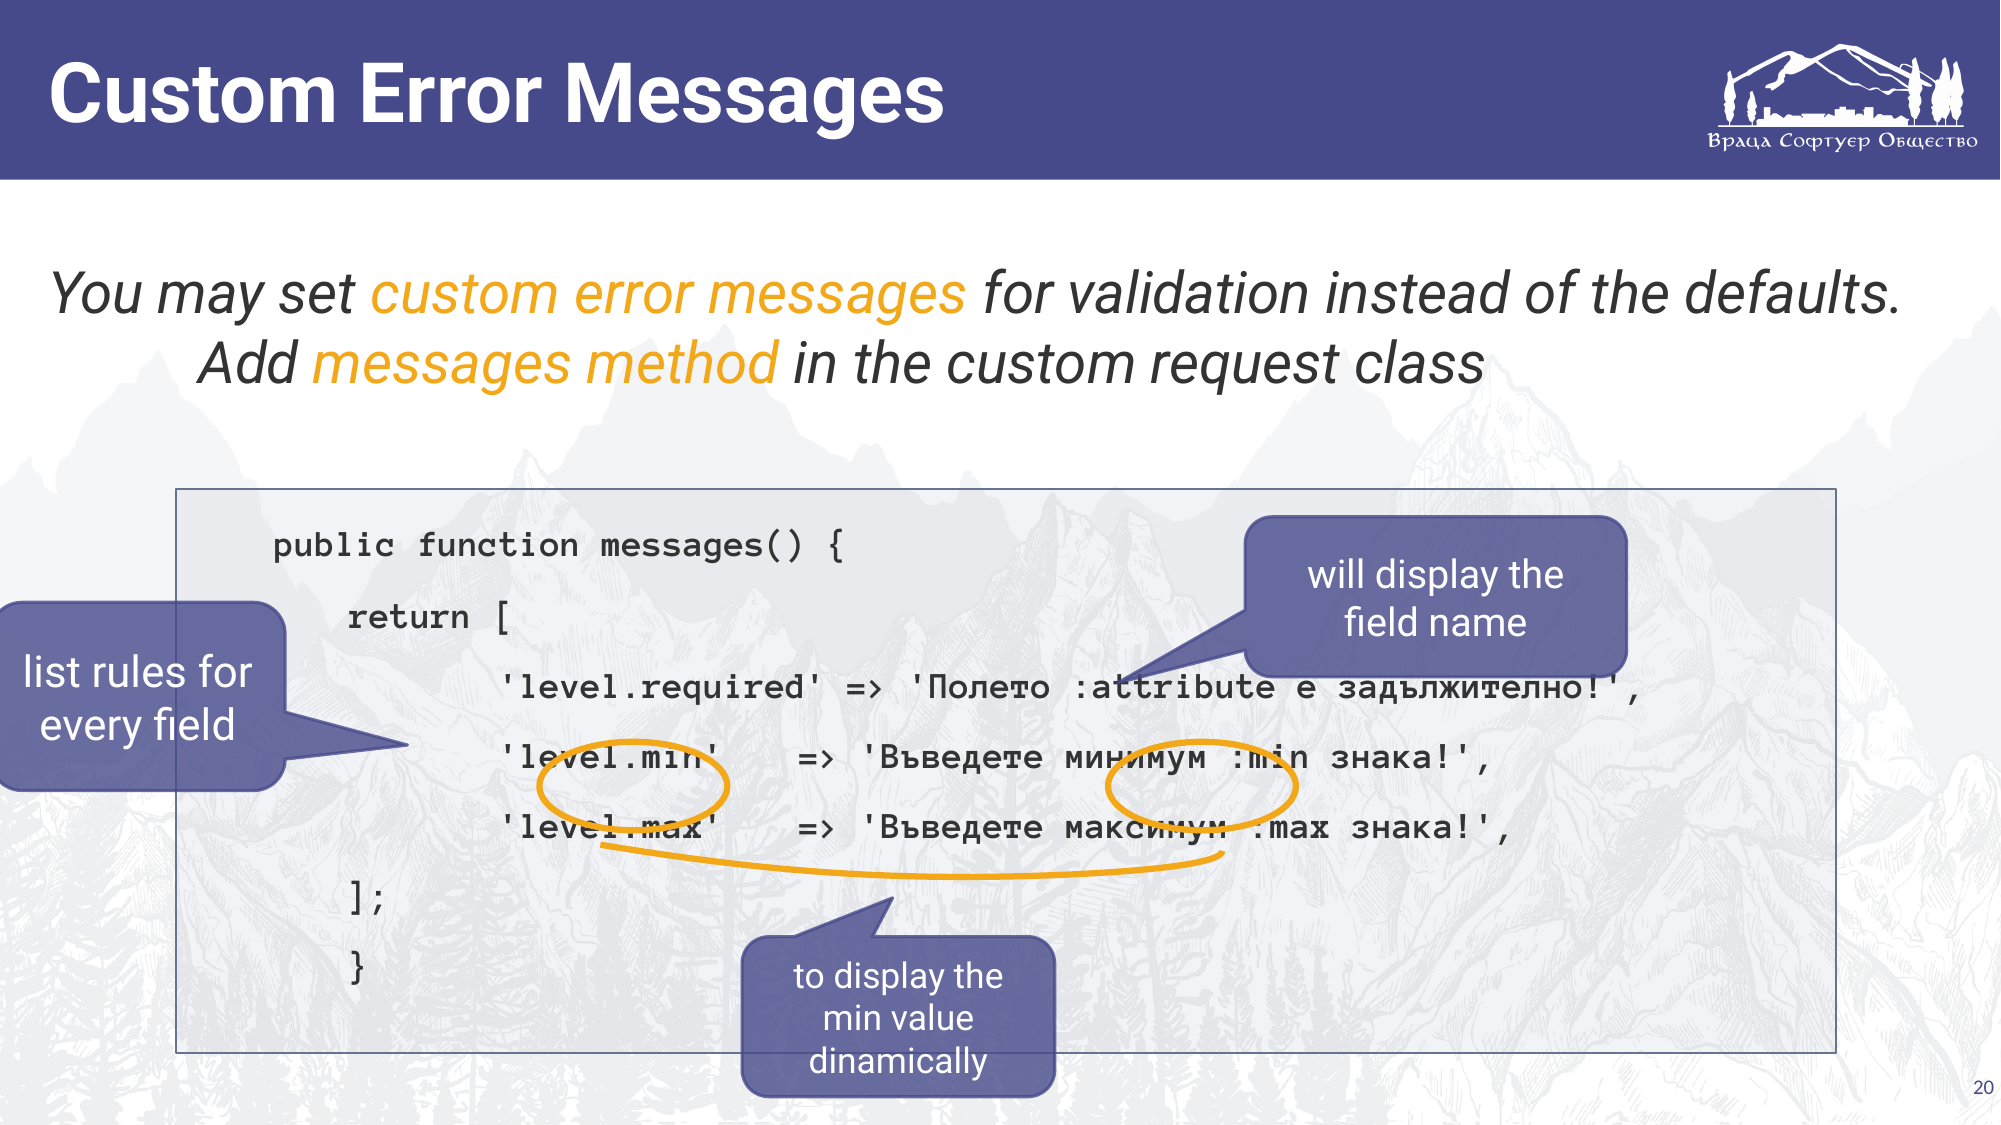

# Custom Error Messages
You may set custom error messages for validation instead of the defaults.
	Add messages method in the custom request class

   public function messages() {
    	return [
        	'level.required' => 'Полето :attribute е задължително!',
        	'level.min'  	=> 'Въведете минимум :min знака!',
        	'level.max' 	=> 'Въведете максимум :max знака!',
    	];
	}

will display the field name
list rules for every field

to display the min value dinamically
20